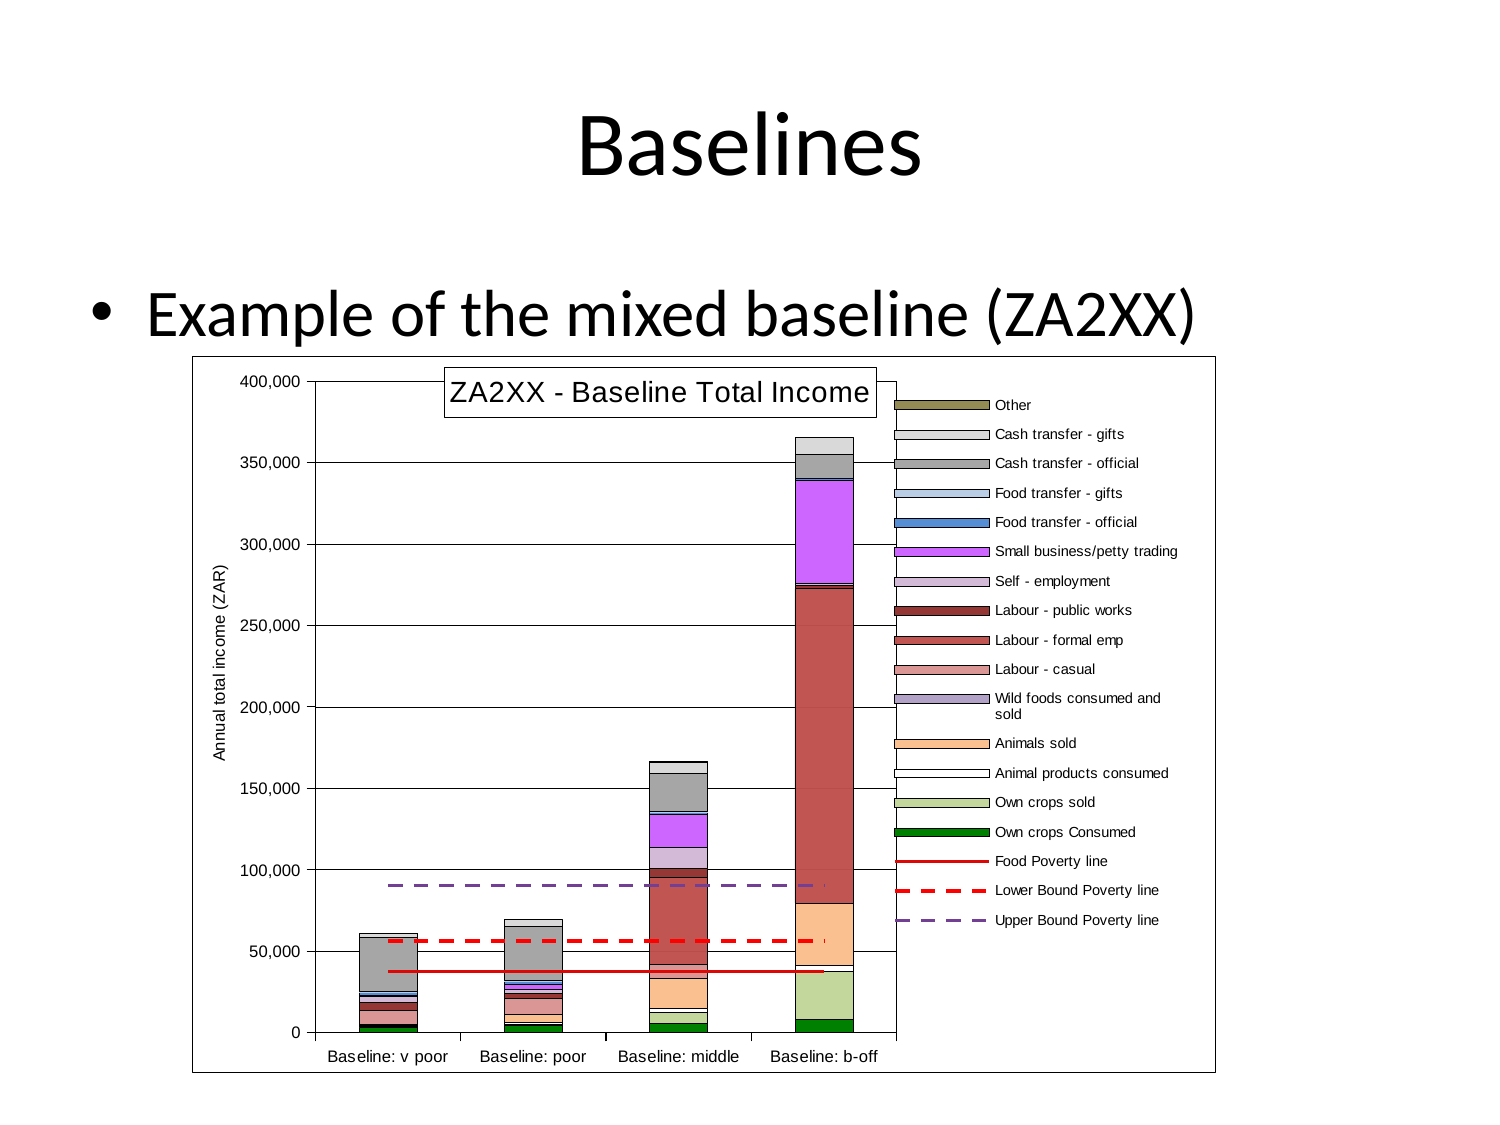

# Baselines
Example of the mixed baseline (ZA2XX)

### Chart: ZA2XX - Baseline Total Income

| Category | Own crops Consumed | Own crops sold | Animal products consumed | Animals sold | Wild foods consumed and sold | Labour - casual | Labour - formal emp | Labour - public works | Self - employment | Small business/petty trading | Food transfer - official | Food transfer - gifts | Cash transfer - official | Cash transfer - gifts | Other | Food Poverty line | Lower Bound Poverty line | Upper Bound Poverty line |
|---|---|---|---|---|---|---|---|---|---|---|---|---|---|---|---|---|---|---|
| Baseline: v poor | 3341.474724058787 | 302.9595429771812 | 446.7370690236444 | 582.2389282841074 | 333.7110872293431 | 8702.96675659552 | 0.0 | 4950.861830440965 | 3573.994930850873 | 878.8512125043126 | 2064.52118346463 | 14.9259193276552 | 33527.37387631745 | 2294.778165983484 | 109.8564015630392 | 37756.62117311313 | 56196.216275154 | 90270.37790780704 |
| Baseline: poor | 4523.106864334878 | 836.9226859077534 | 1115.768949746156 | 4582.247829696317 | 261.678463382795 | 10014.69700870098 | 0.0 | 2952.299245005375 | 2516.321909135614 | 2999.07976267097 | 2083.780660006854 | 14.9259193276552 | 33512.7018308924 | 3994.500823500508 | 0.0 | 37756.62117311312 | 56196.21627515403 | 90270.37790780702 |
| Baseline: middle | 5835.000135877054 | 6532.54988761192 | 2349.890494583357 | 18818.88983842222 | 39.39432454477468 | 8485.666996271313 | 53170.49835651094 | 5422.2678558148 | 13414.44313219431 | 19891.3324430143 | 1750.351186821218 | 46.91034699081722 | 23805.10767650275 | 6591.384093782348 | 390.6005388908058 | 37756.62117311313 | 56196.216275154 | 90270.37790780704 |
| Baseline: b-off | 8224.183980277661 | 29538.12822093575 | 3569.963961926068 | 38310.10085441024 | 31.03376281352772 | 0.0 | 192985.9612524749 | 1904.177627092678 | 1464.752020840522 | 63180.61366693507 | 995.9067428164226 | 141.7734931278032 | 14854.00807714631 | 10326.50174692568 | 0.0 | 37756.62117311313 | 56196.216275154 | 90270.37790780704 |